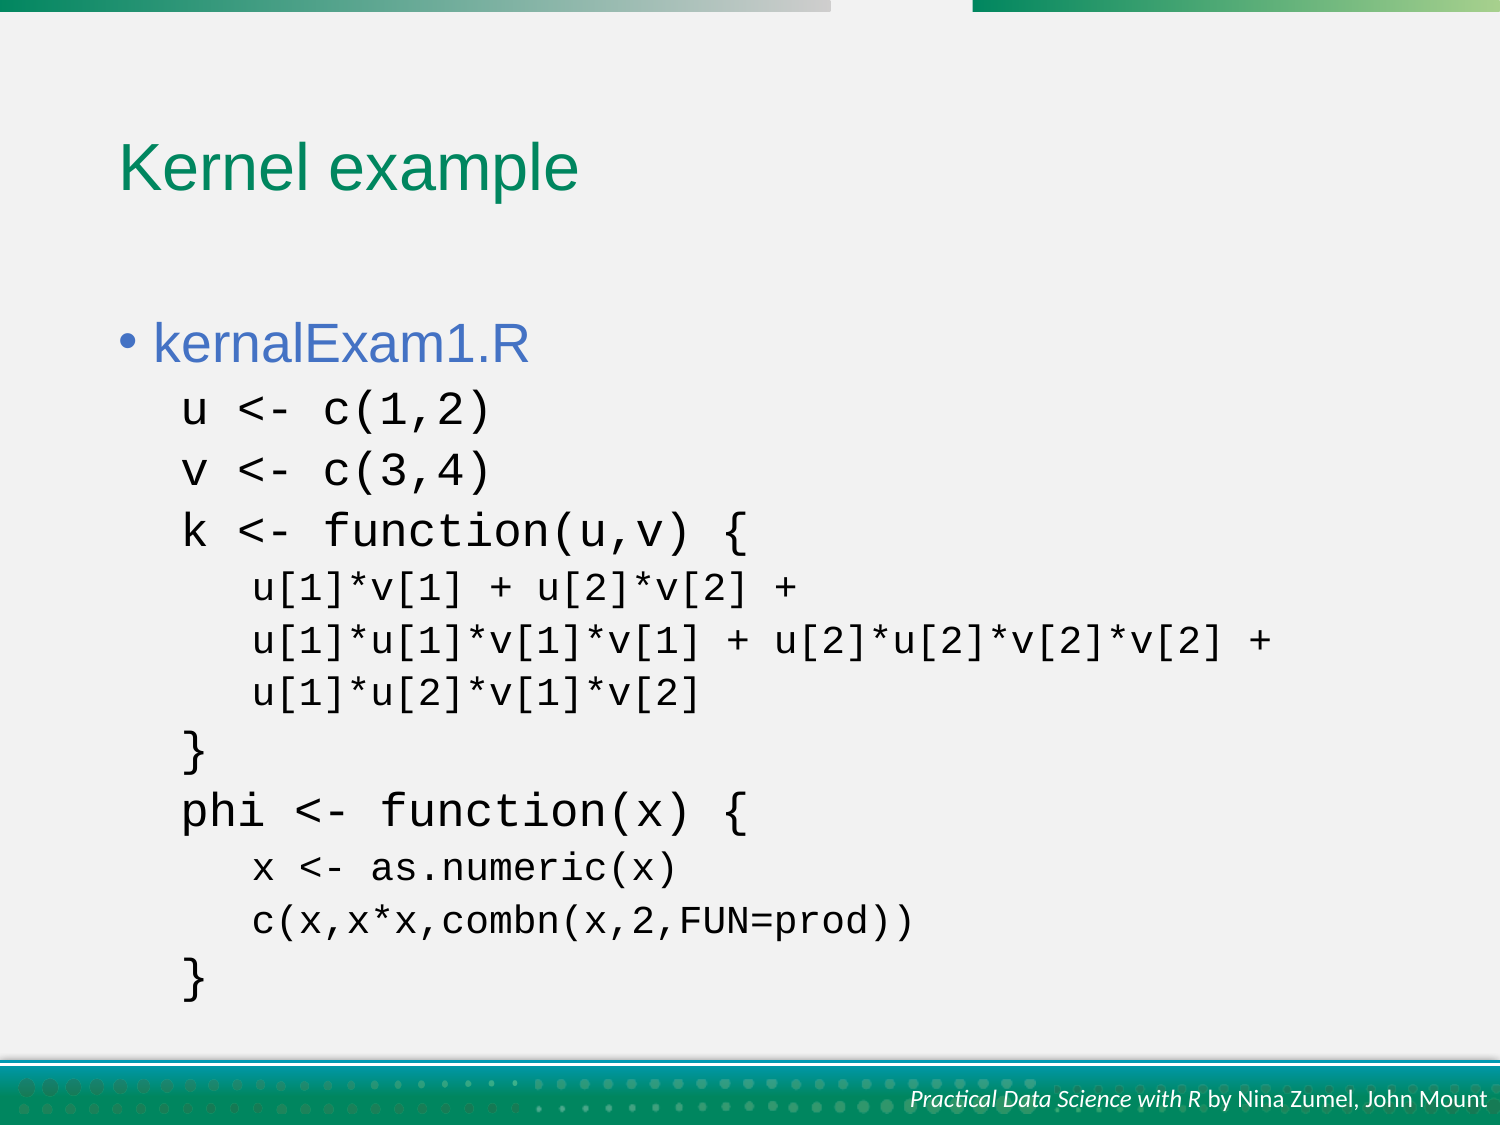

# Kernel example
kernalExam1.R
u <- c(1,2)
v <- c(3,4)
k <- function(u,v) {
u[1]*v[1] + u[2]*v[2] +
u[1]*u[1]*v[1]*v[1] + u[2]*u[2]*v[2]*v[2] +
u[1]*u[2]*v[1]*v[2]
}
phi <- function(x) {
x <- as.numeric(x)
c(x,x*x,combn(x,2,FUN=prod))
}
Practical Data Science with R by Nina Zumel, John Mount